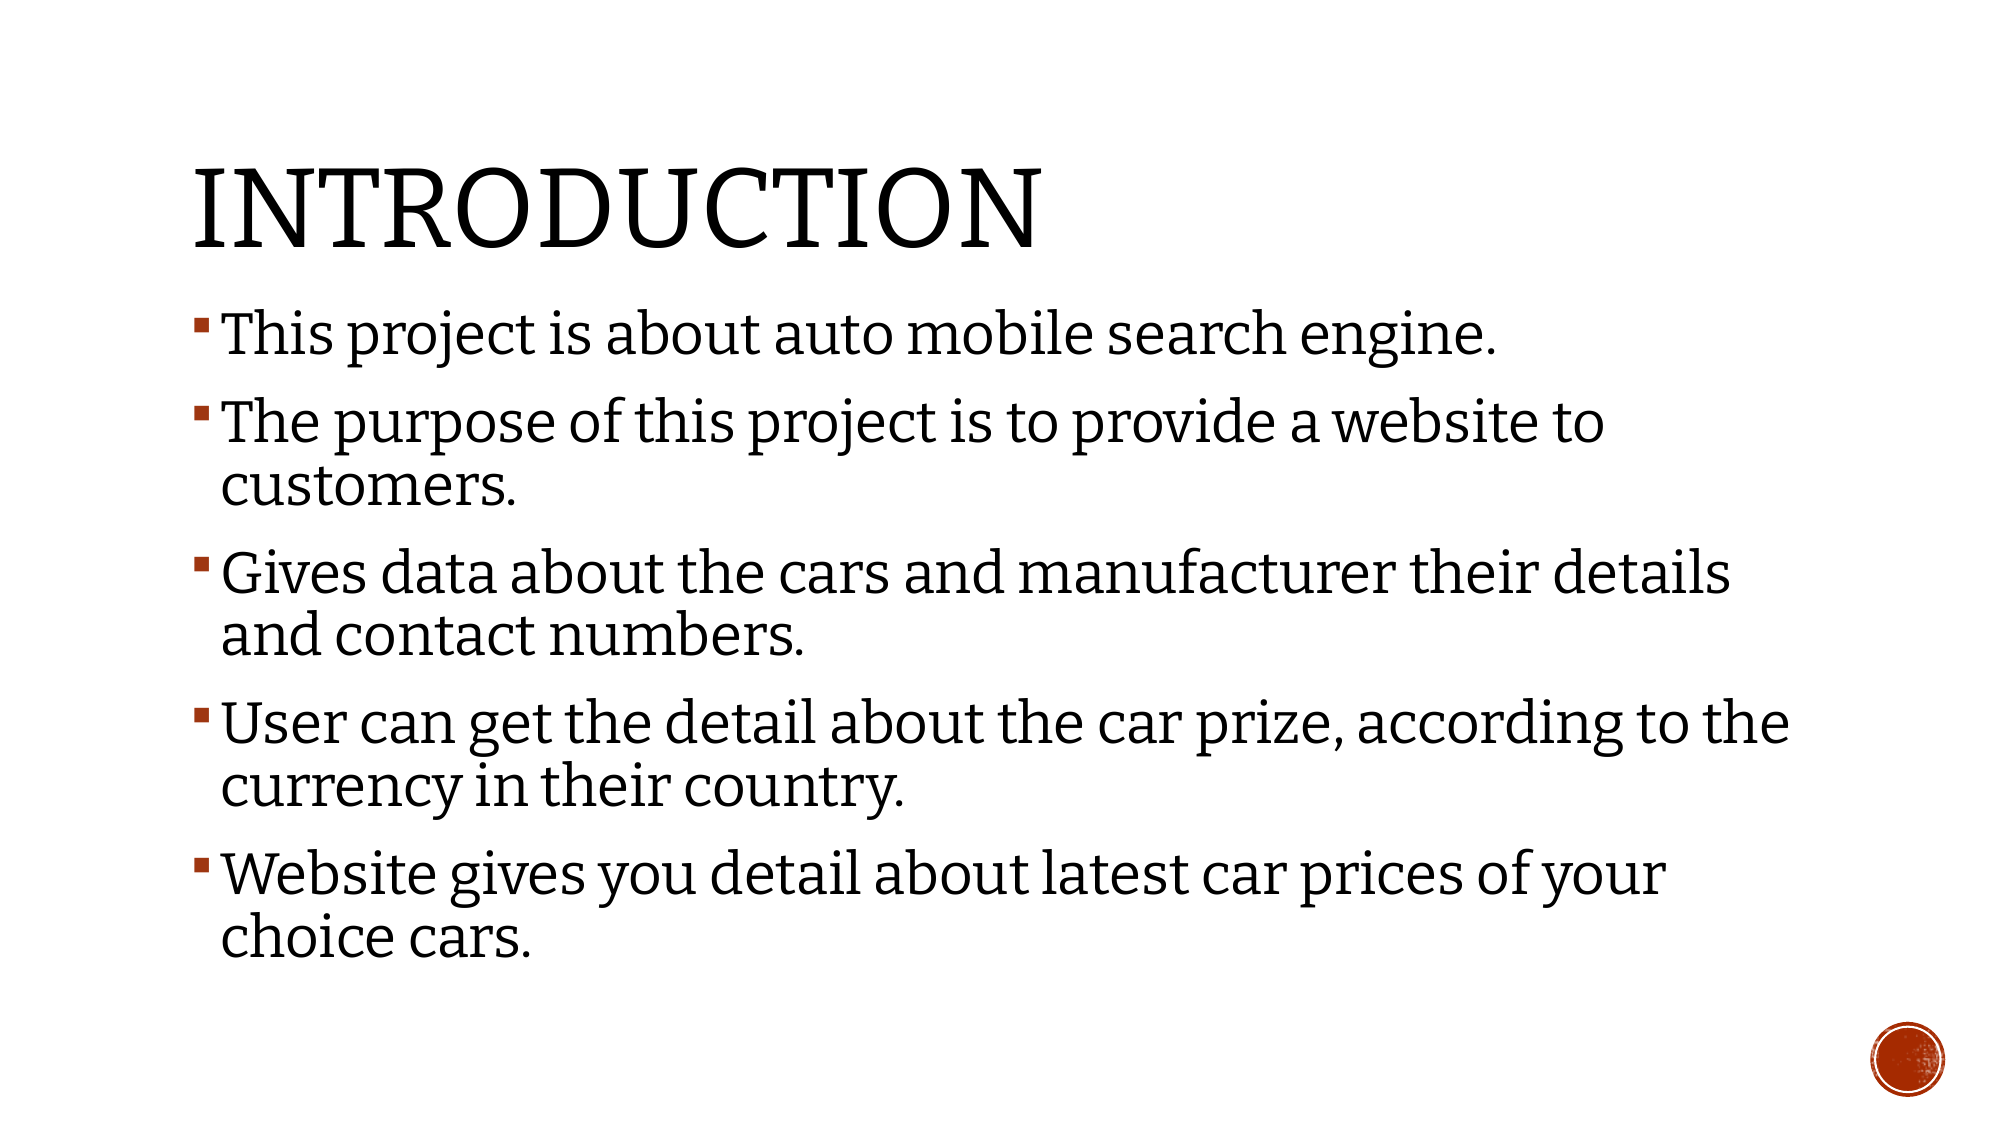

# Introduction
This project is about auto mobile search engine.
The purpose of this project is to provide a website to customers.
Gives data about the cars and manufacturer their details and contact numbers.
User can get the detail about the car prize, according to the currency in their country.
Website gives you detail about latest car prices of your choice cars.